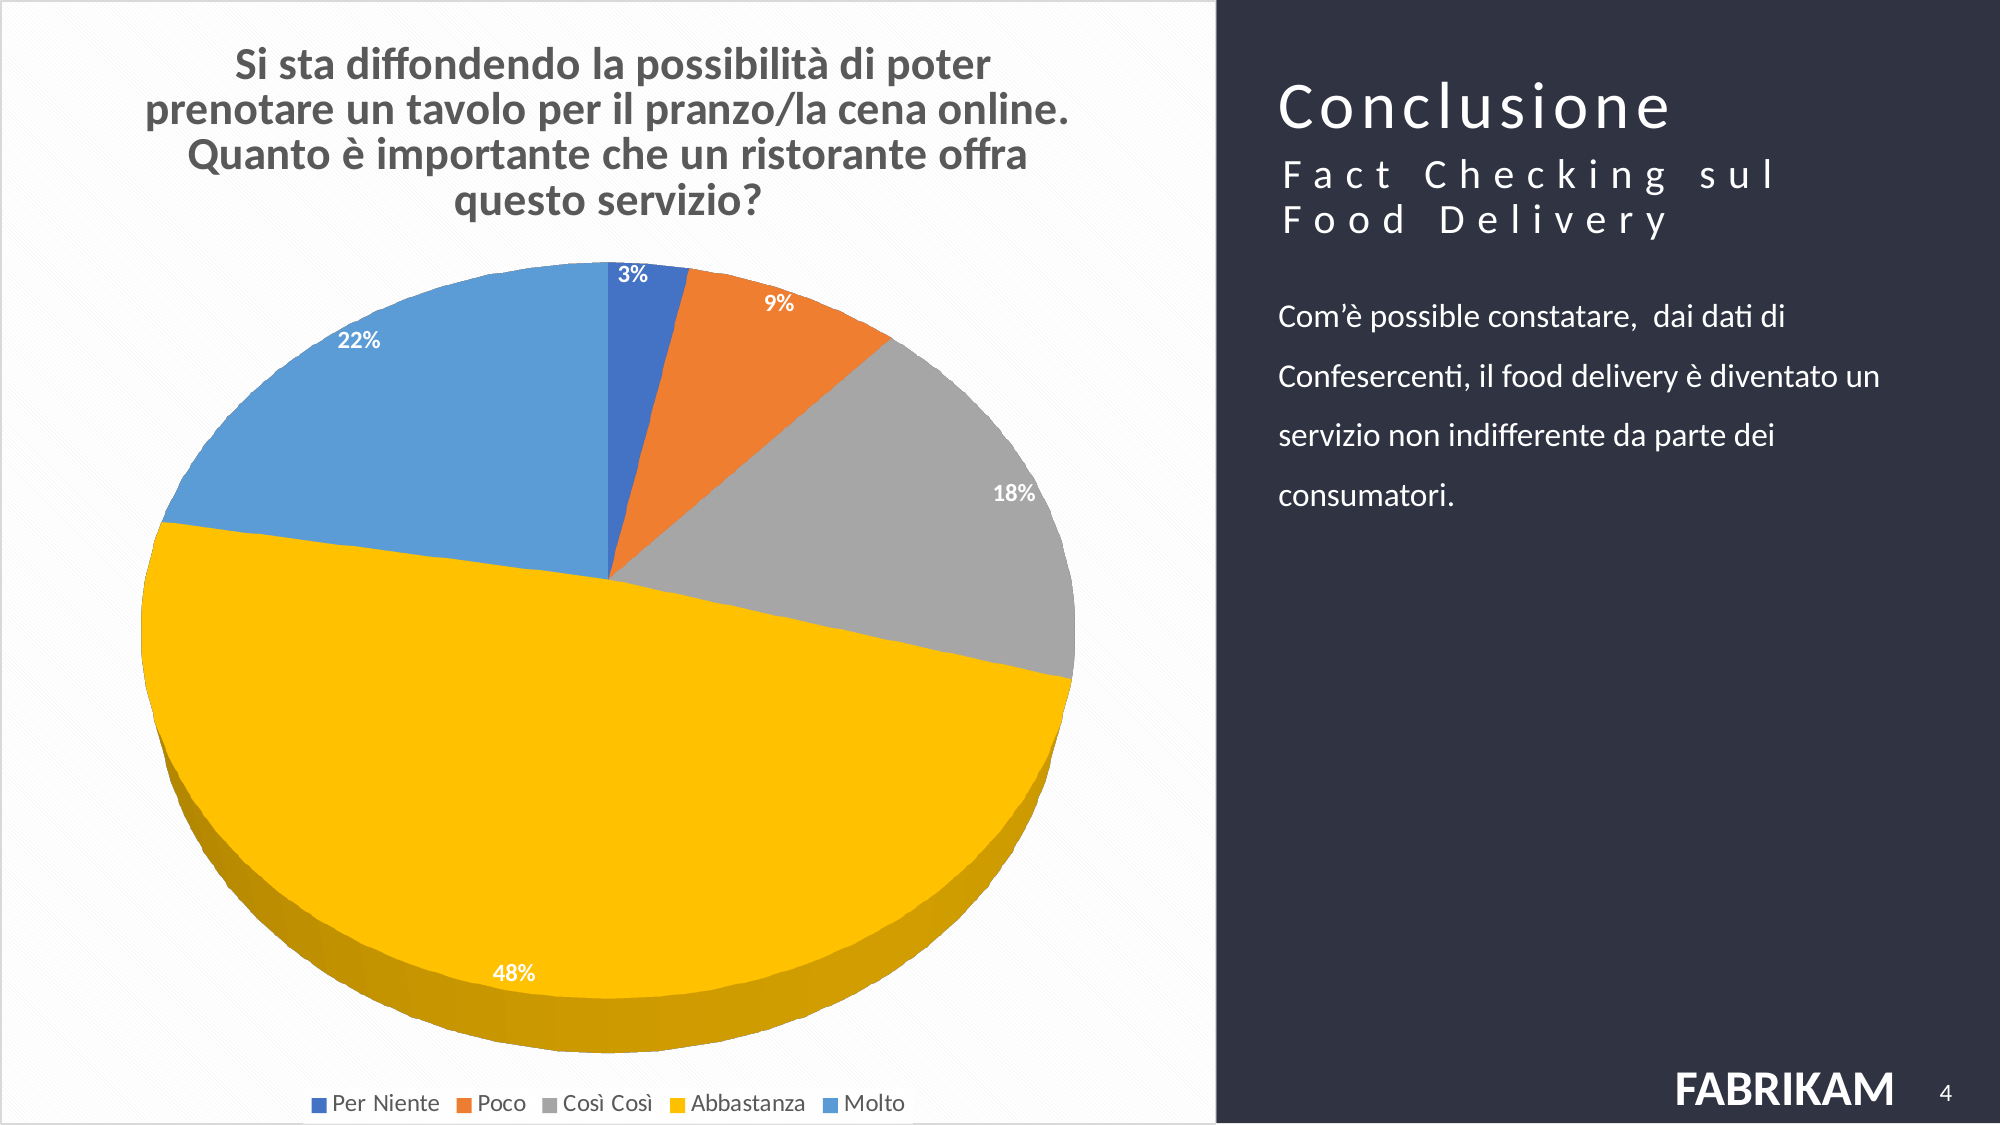

[unsupported chart]

# Conclusione
Fact Checking sul Food Delivery
Com’è possible constatare,  dai dati di Confesercenti, il food delivery è diventato un servizio non indifferente da parte dei consumatori.
4